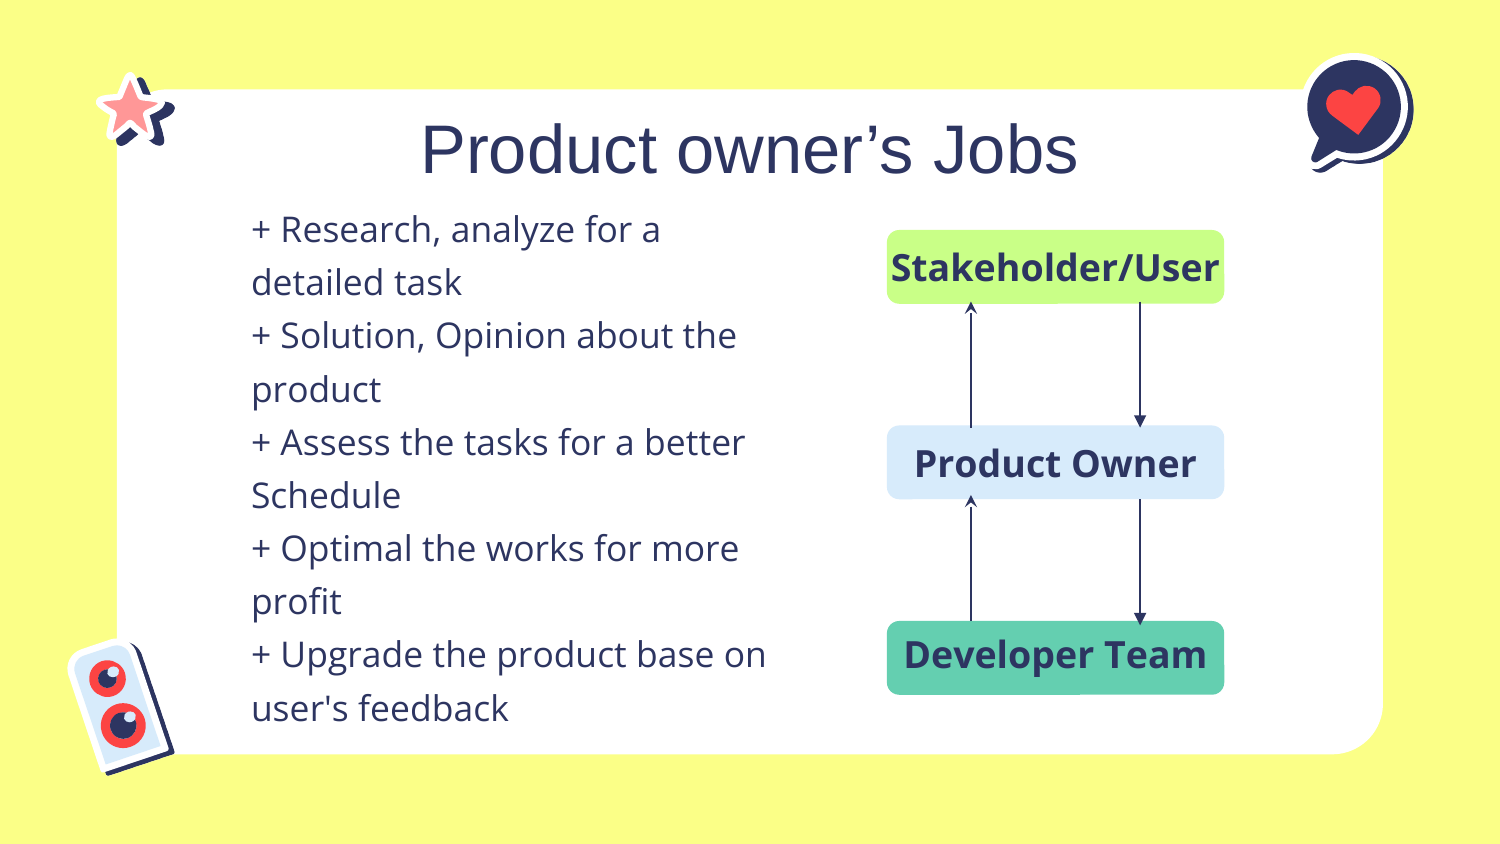

# Product owner’s Jobs
+ Research, analyze for a detailed task
+ Solution, Opinion about the product
+ Assess the tasks for a better Schedule
+ Optimal the works for more profit
+ Upgrade the product base on user's feedback

Stakeholder/User

Product Owner

Developer Team